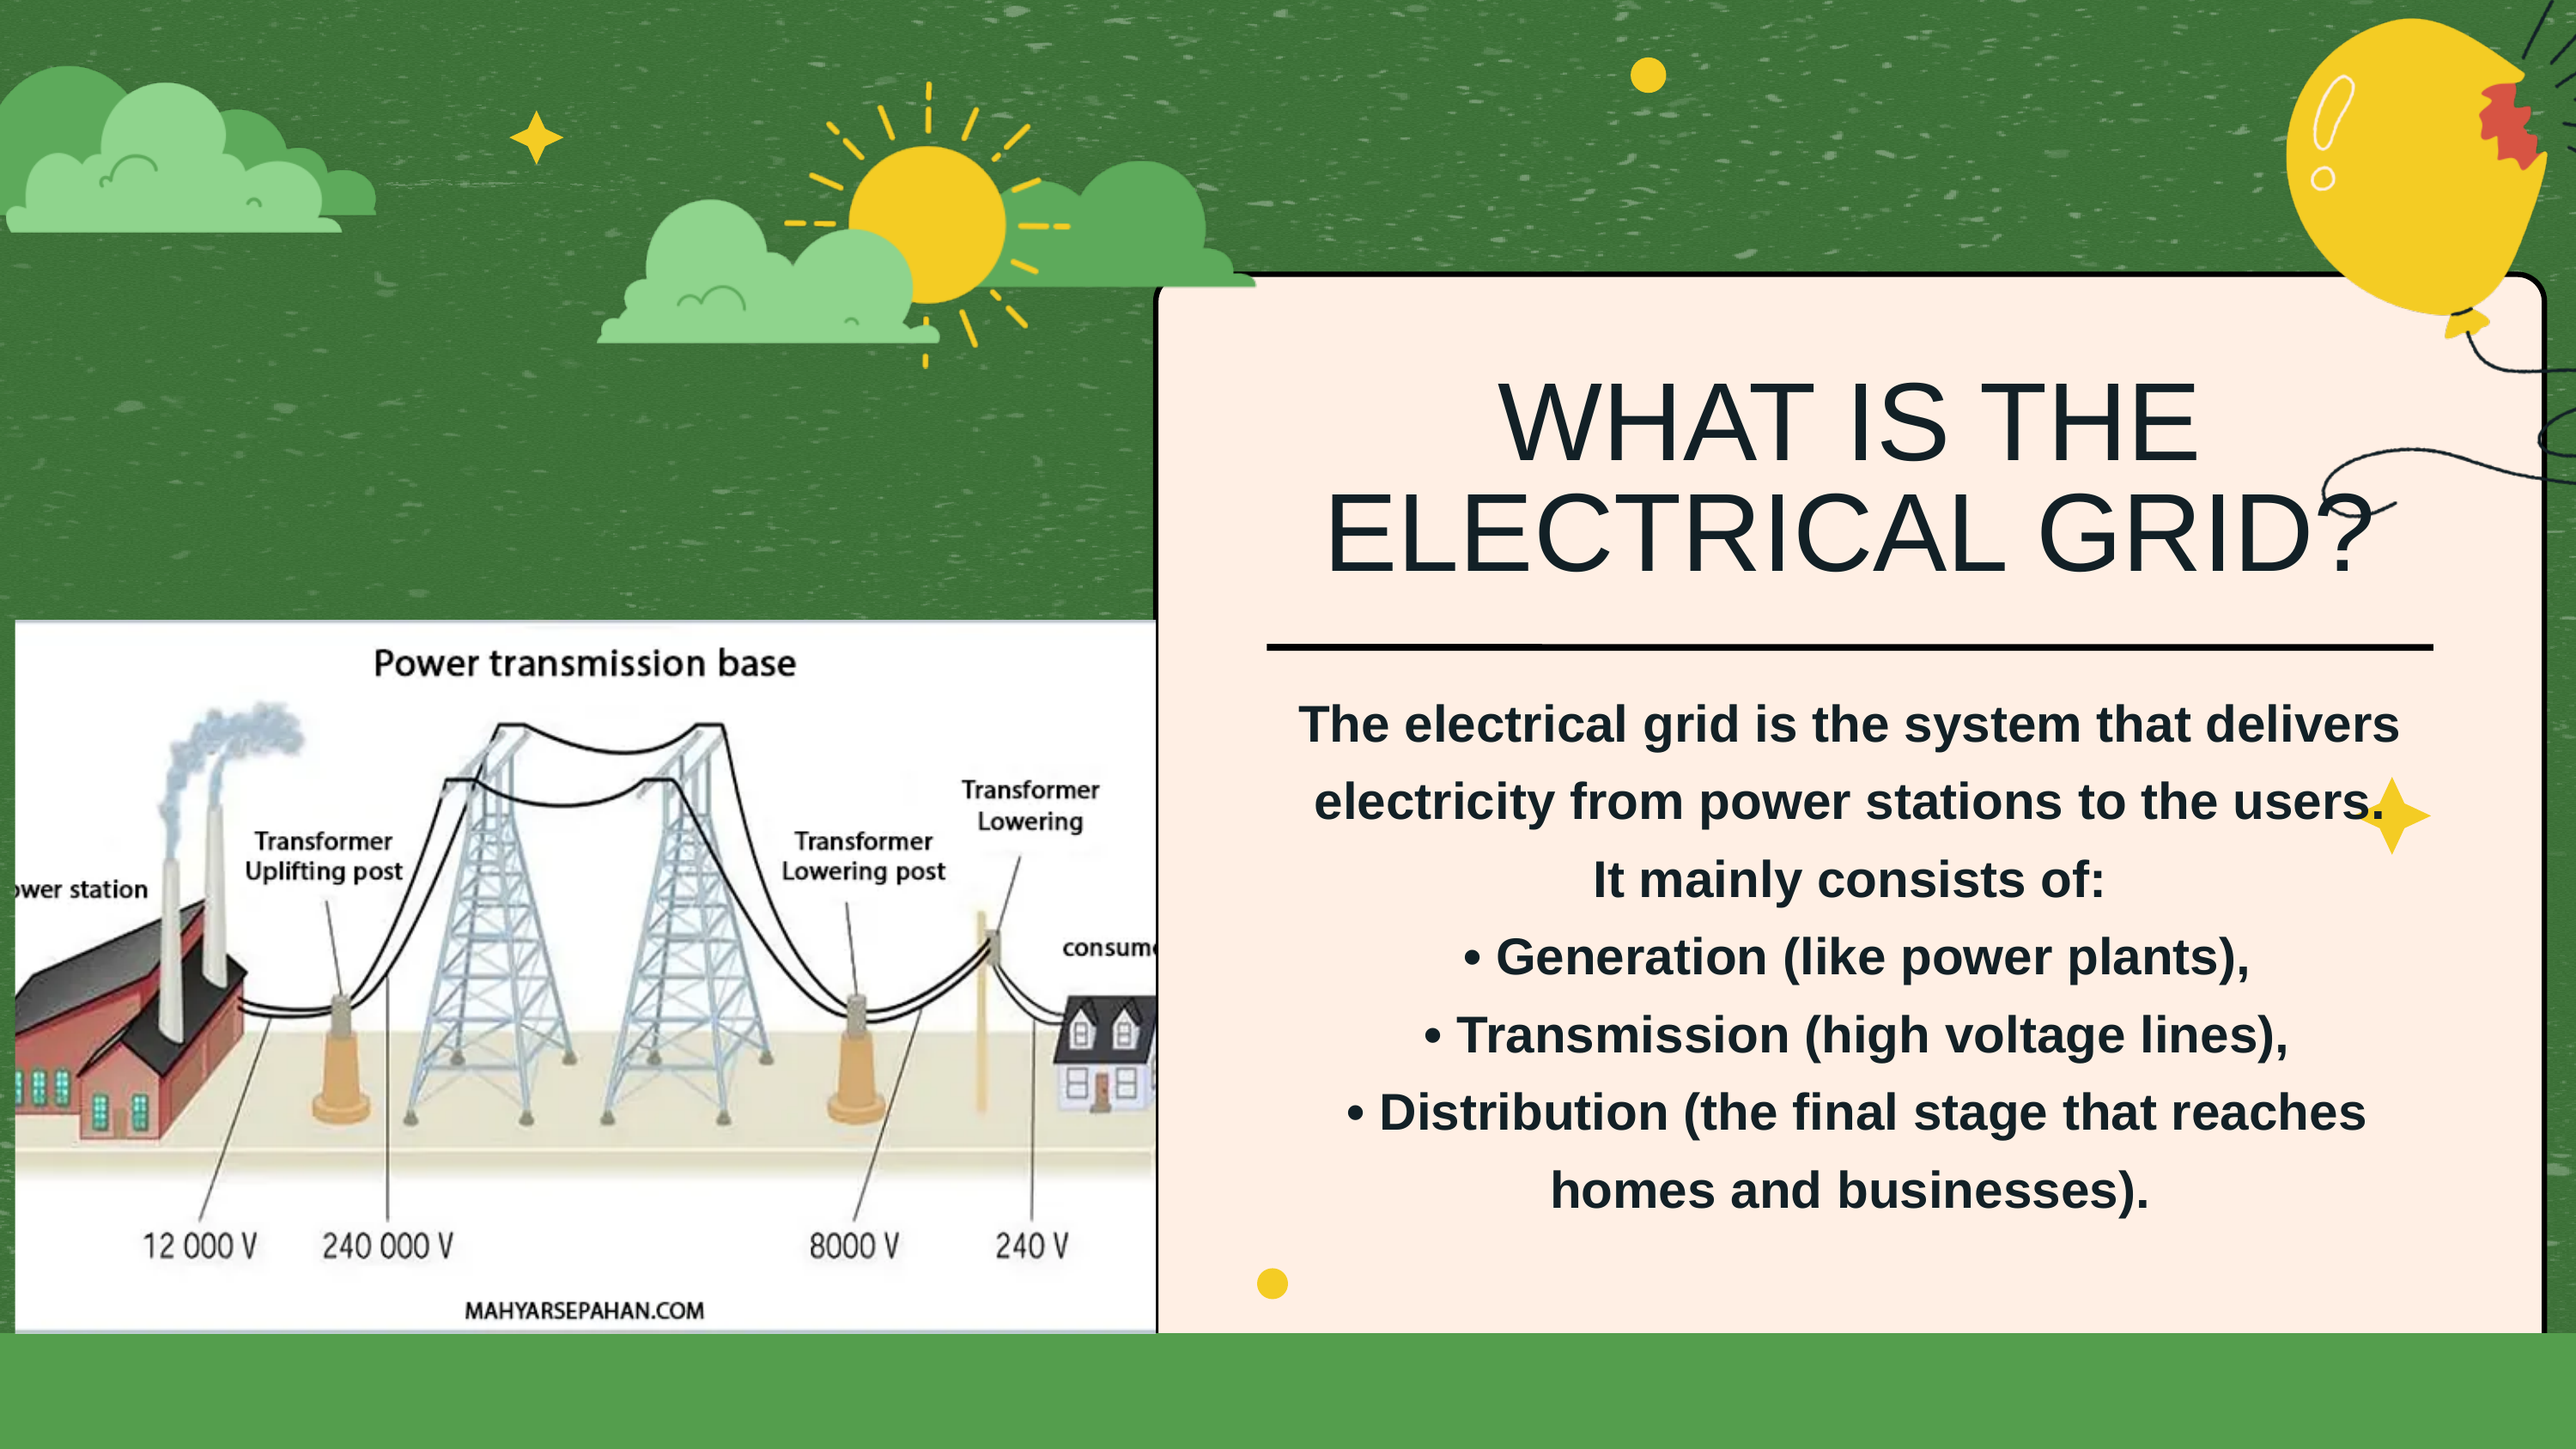

WHAT IS THE ELECTRICAL GRID?

The electrical grid is the system that delivers electricity from power stations to the users.
It mainly consists of:
 • Generation (like power plants),
 • Transmission (high voltage lines),
 • Distribution (the final stage that reaches homes and businesses).